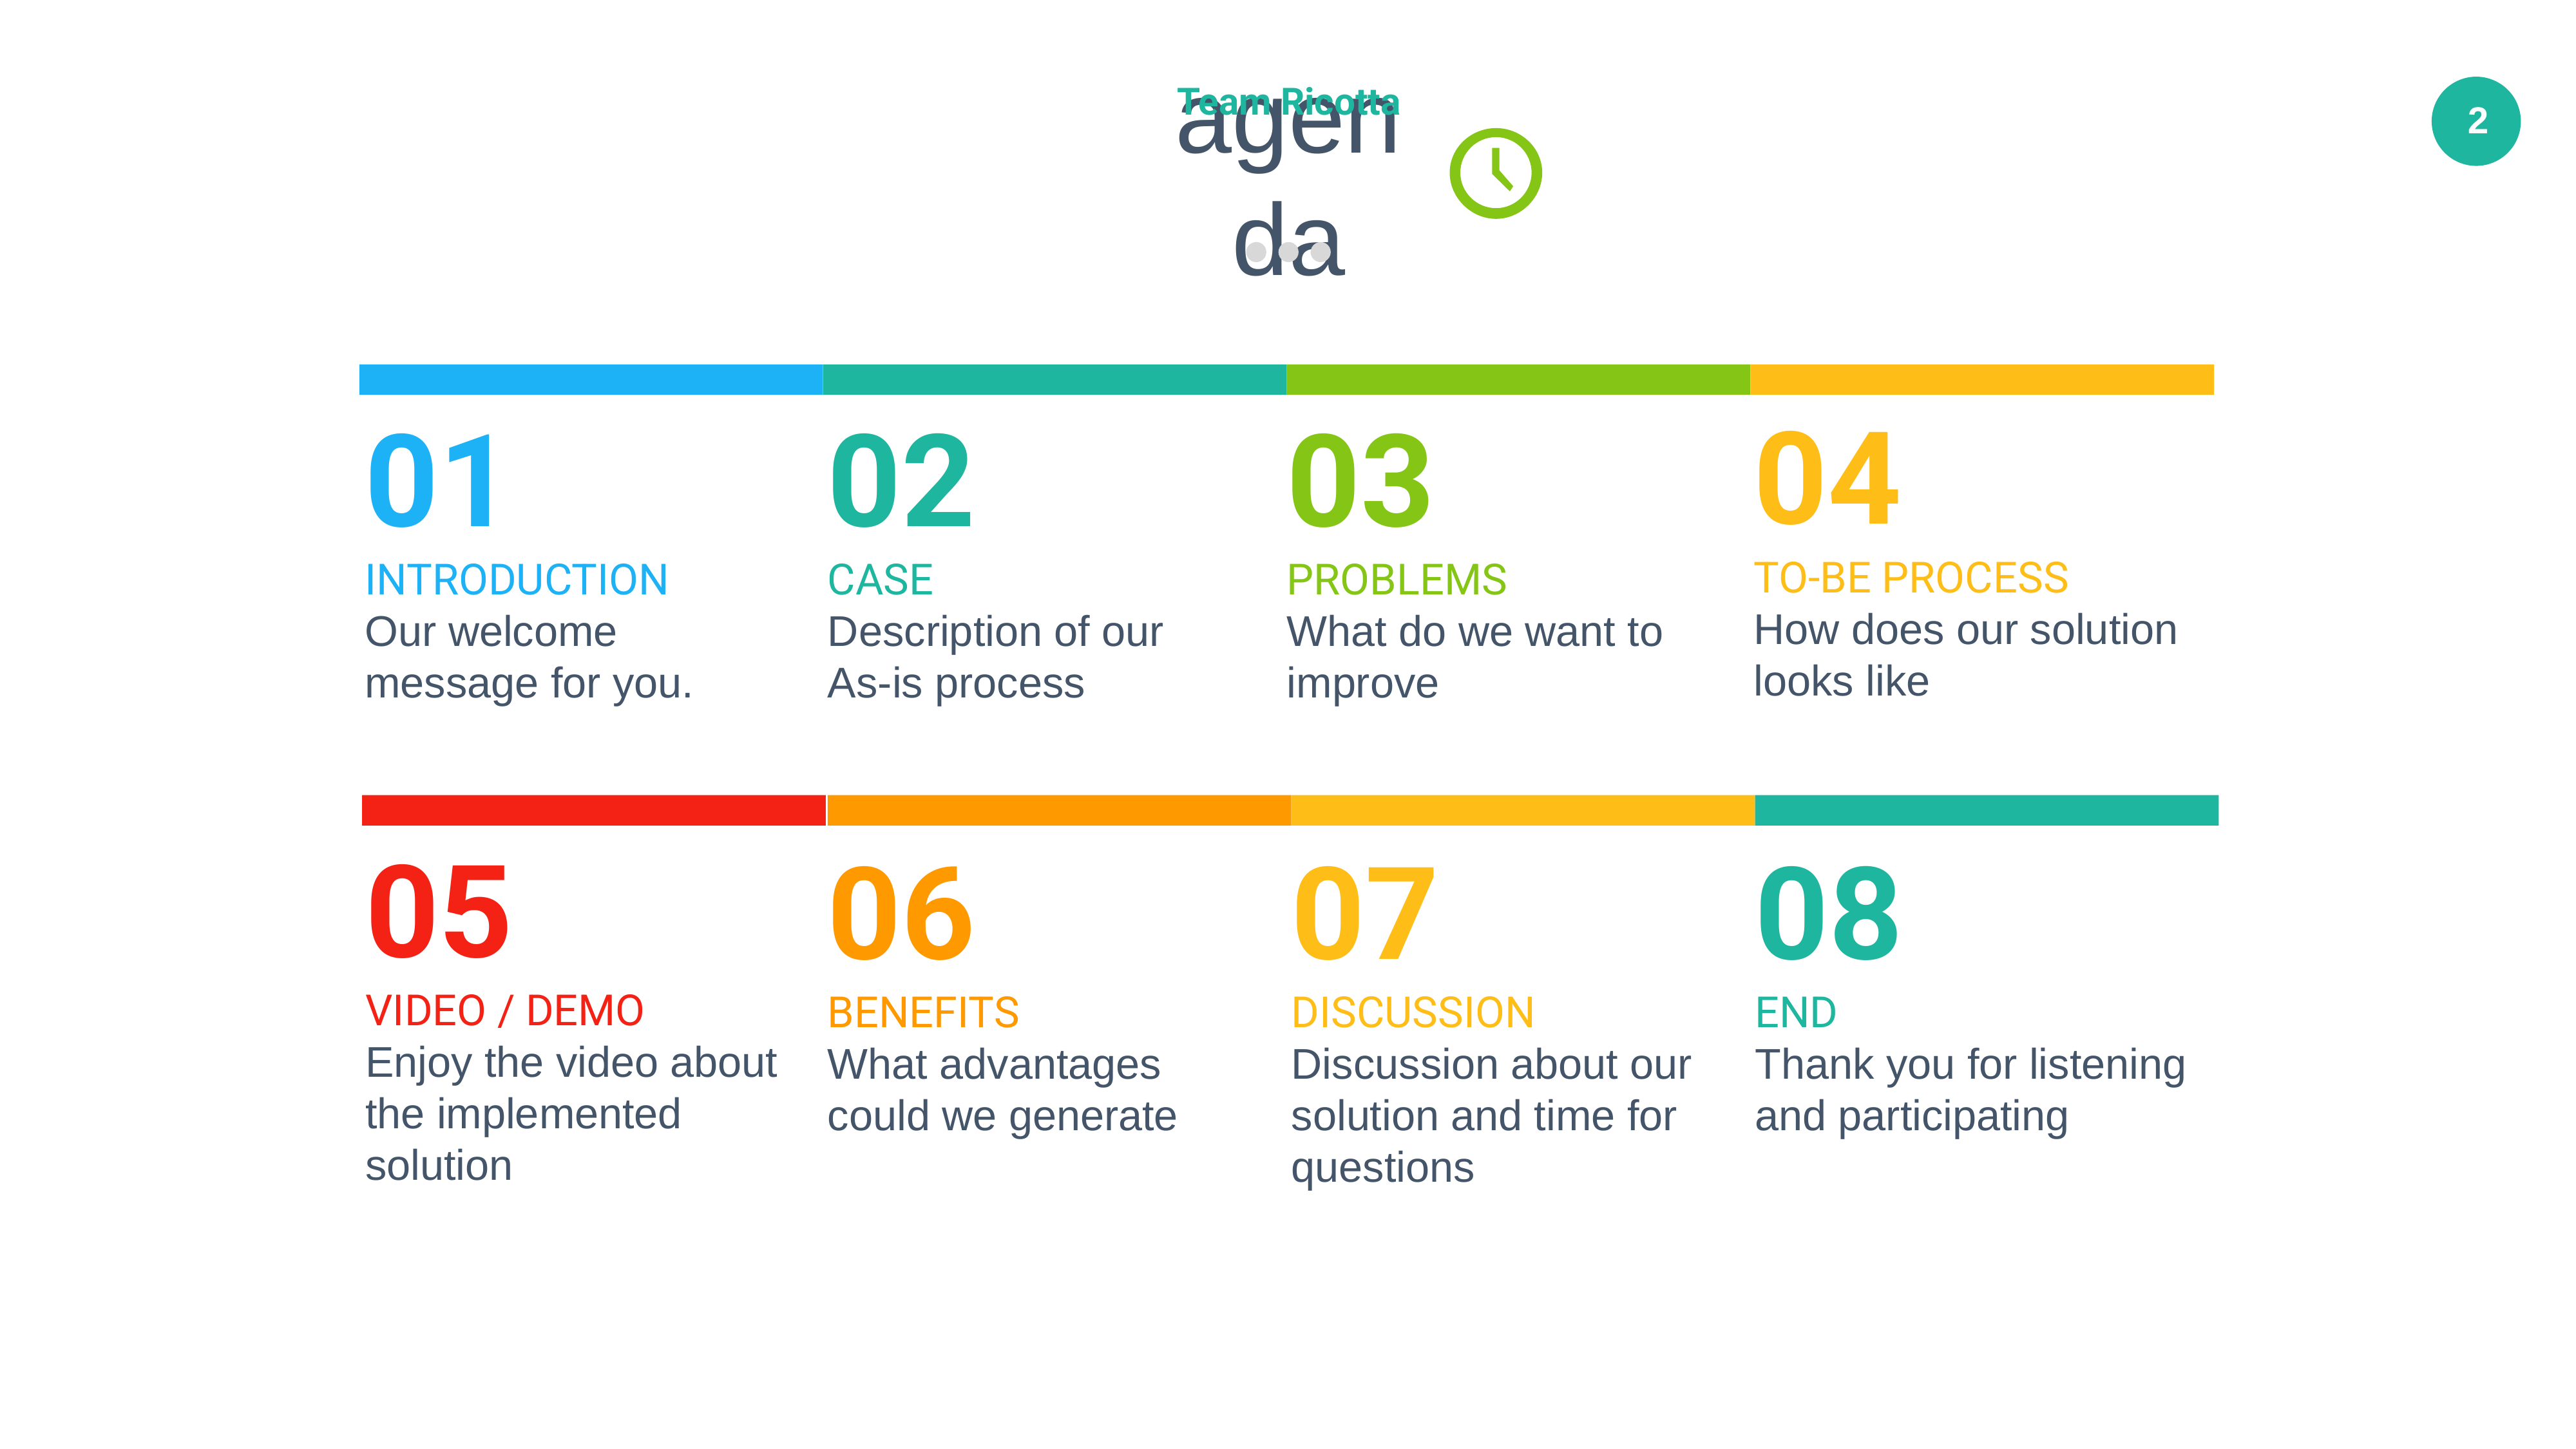

Team Ricotta
agenda

04
TO-BE PROCESS
How does our solution looks like
01 INTRODUCTION
Our welcome
message for you.
02
CASE
Description of our
As-is process
03
PROBLEMS
What do we want to improve

05
VIDEO / DEMO
Enjoy the video about the implemented solution
06
BENEFITS
What advantages could we generate
07
DISCUSSION
Discussion about our solution and time for questions
08
END
Thank you for listening and participating